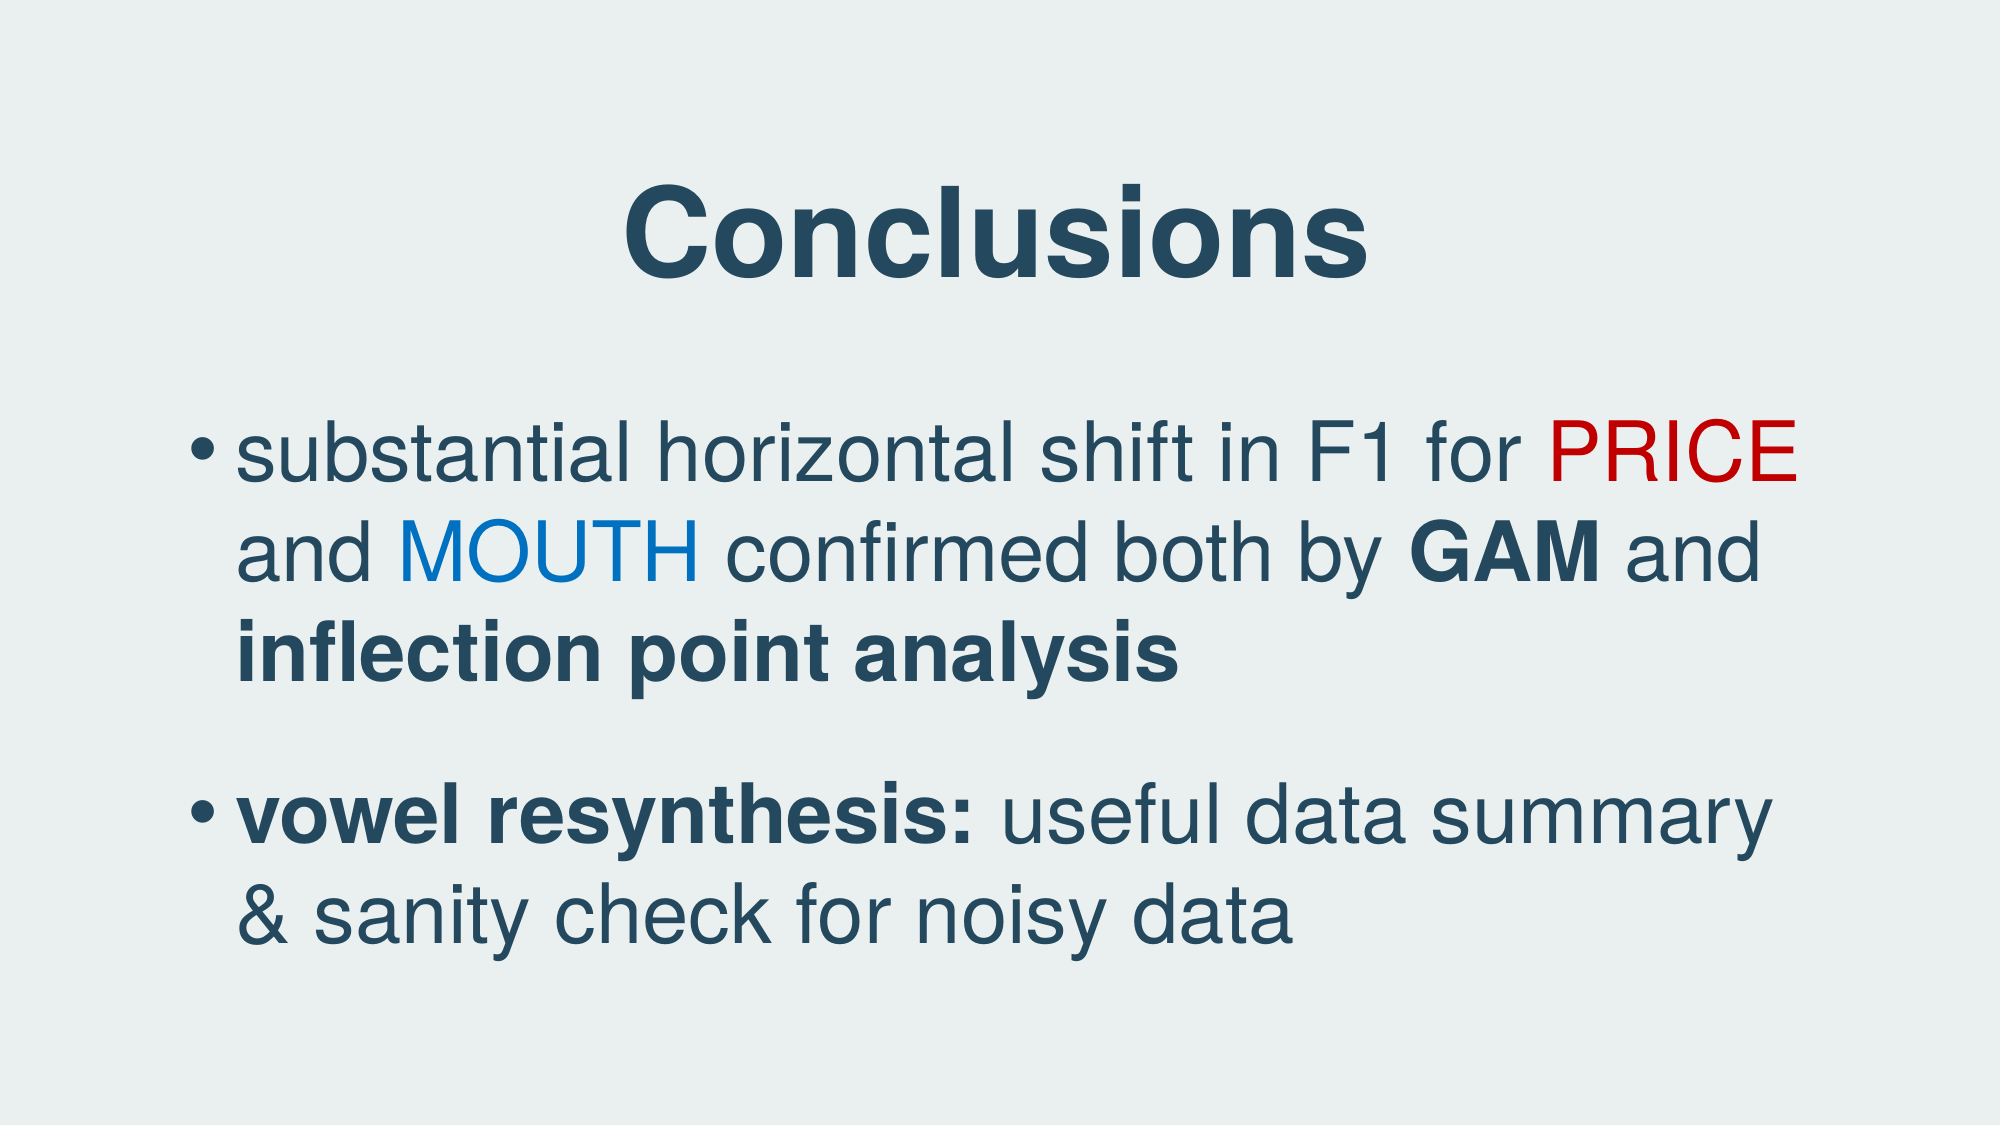

Conclusions
substantial horizontal shift in F1 for price and mouth confirmed both by GAM and inflection point analysis
vowel resynthesis: useful data summary & sanity check for noisy data